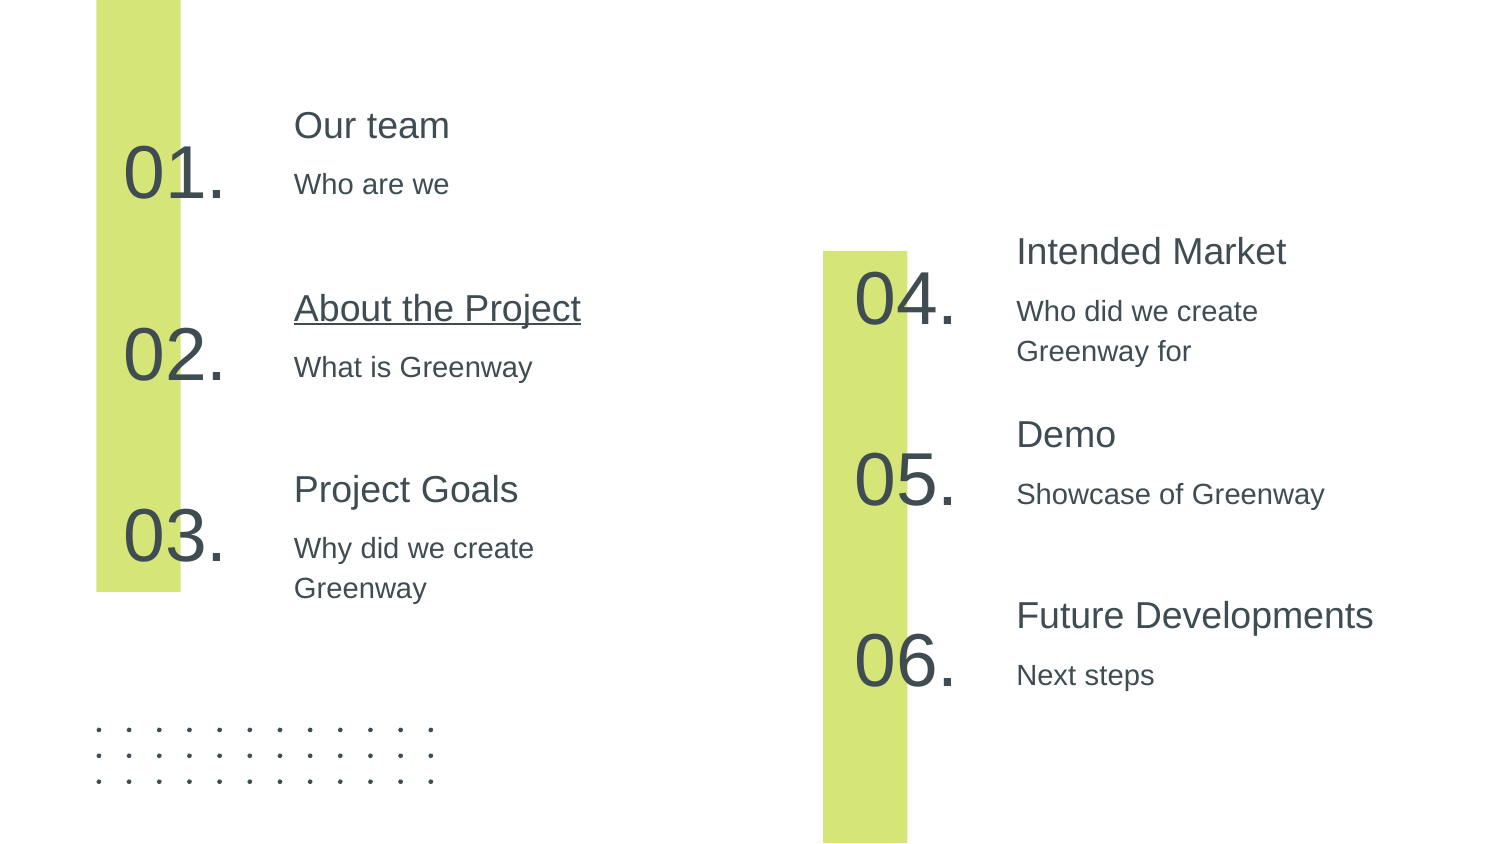

Our team
01.
Who are we
Intended Market

# 04.
About the Project
Who did we create Greenway for
02.
What is Greenway
Demo
05.
Project Goals
Showcase of Greenway
03.
Why did we create Greenway
Future Developments

06.
Next steps